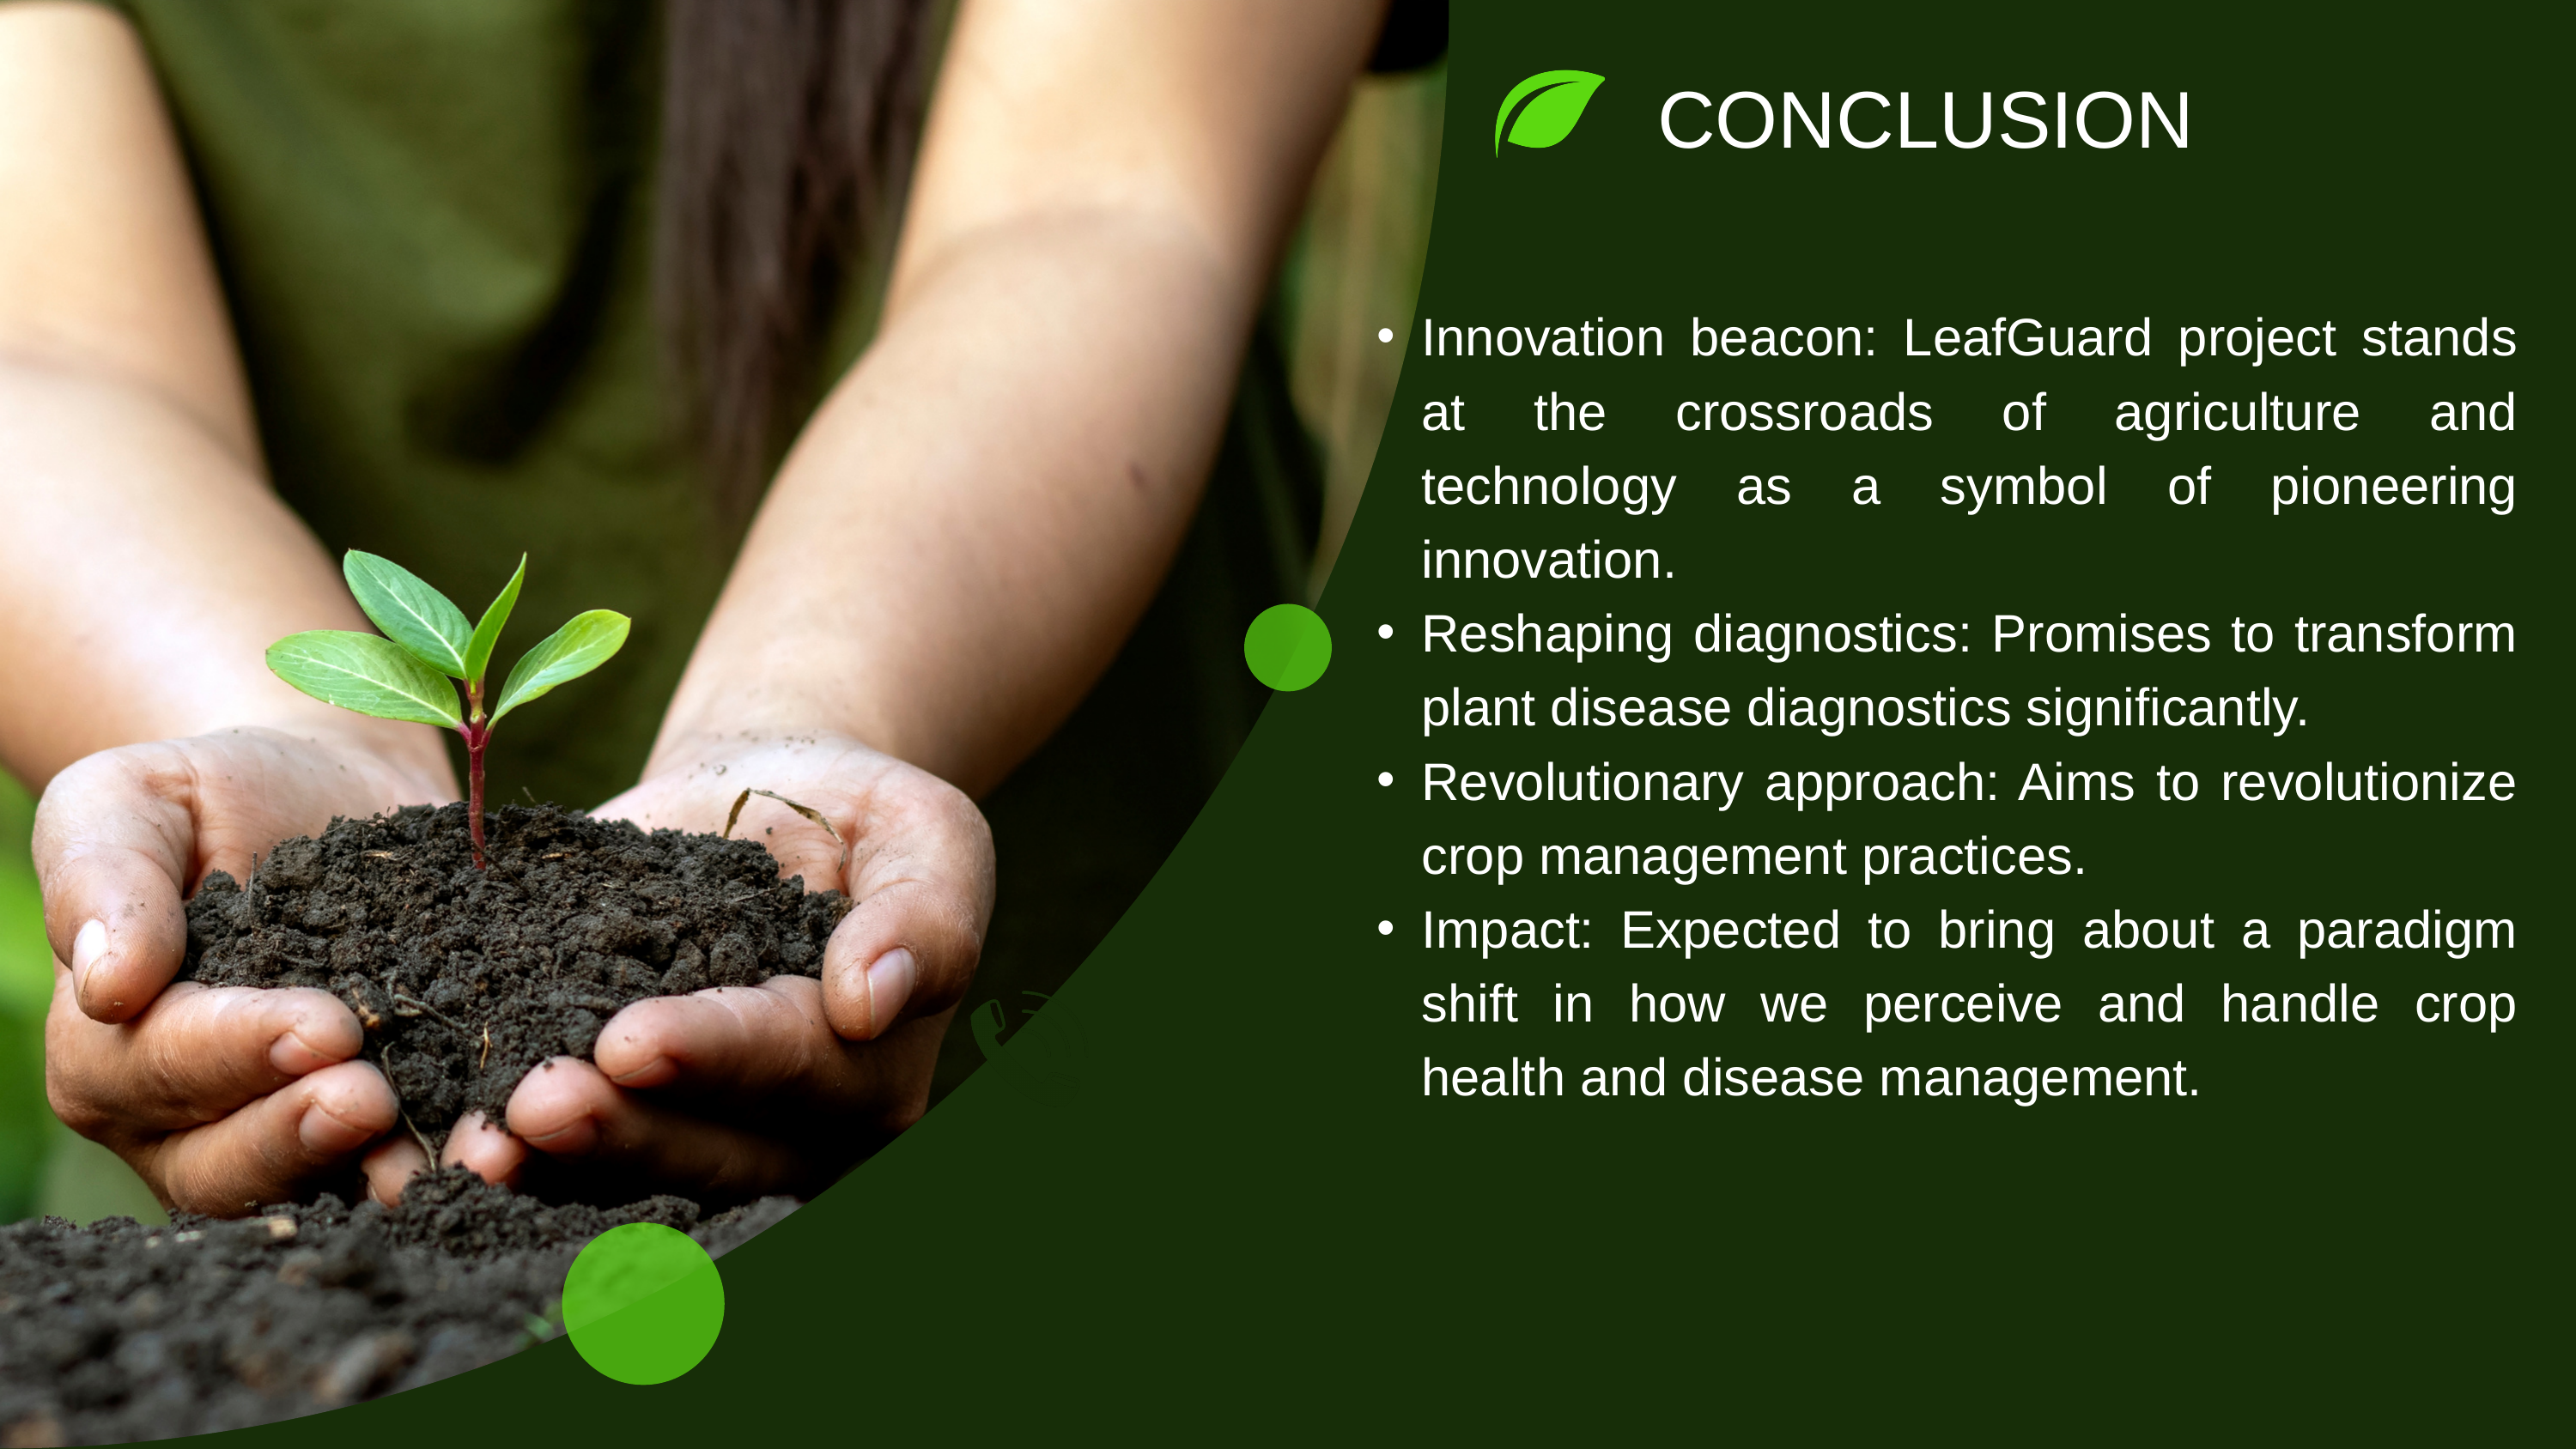

CONCLUSION

Innovation beacon: LeafGuard project stands at the crossroads of agriculture and technology as a symbol of pioneering innovation.
Reshaping diagnostics: Promises to transform plant disease diagnostics significantly.
Revolutionary approach: Aims to revolutionize crop management practices.
Impact: Expected to bring about a paradigm shift in how we perceive and handle crop health and disease management.